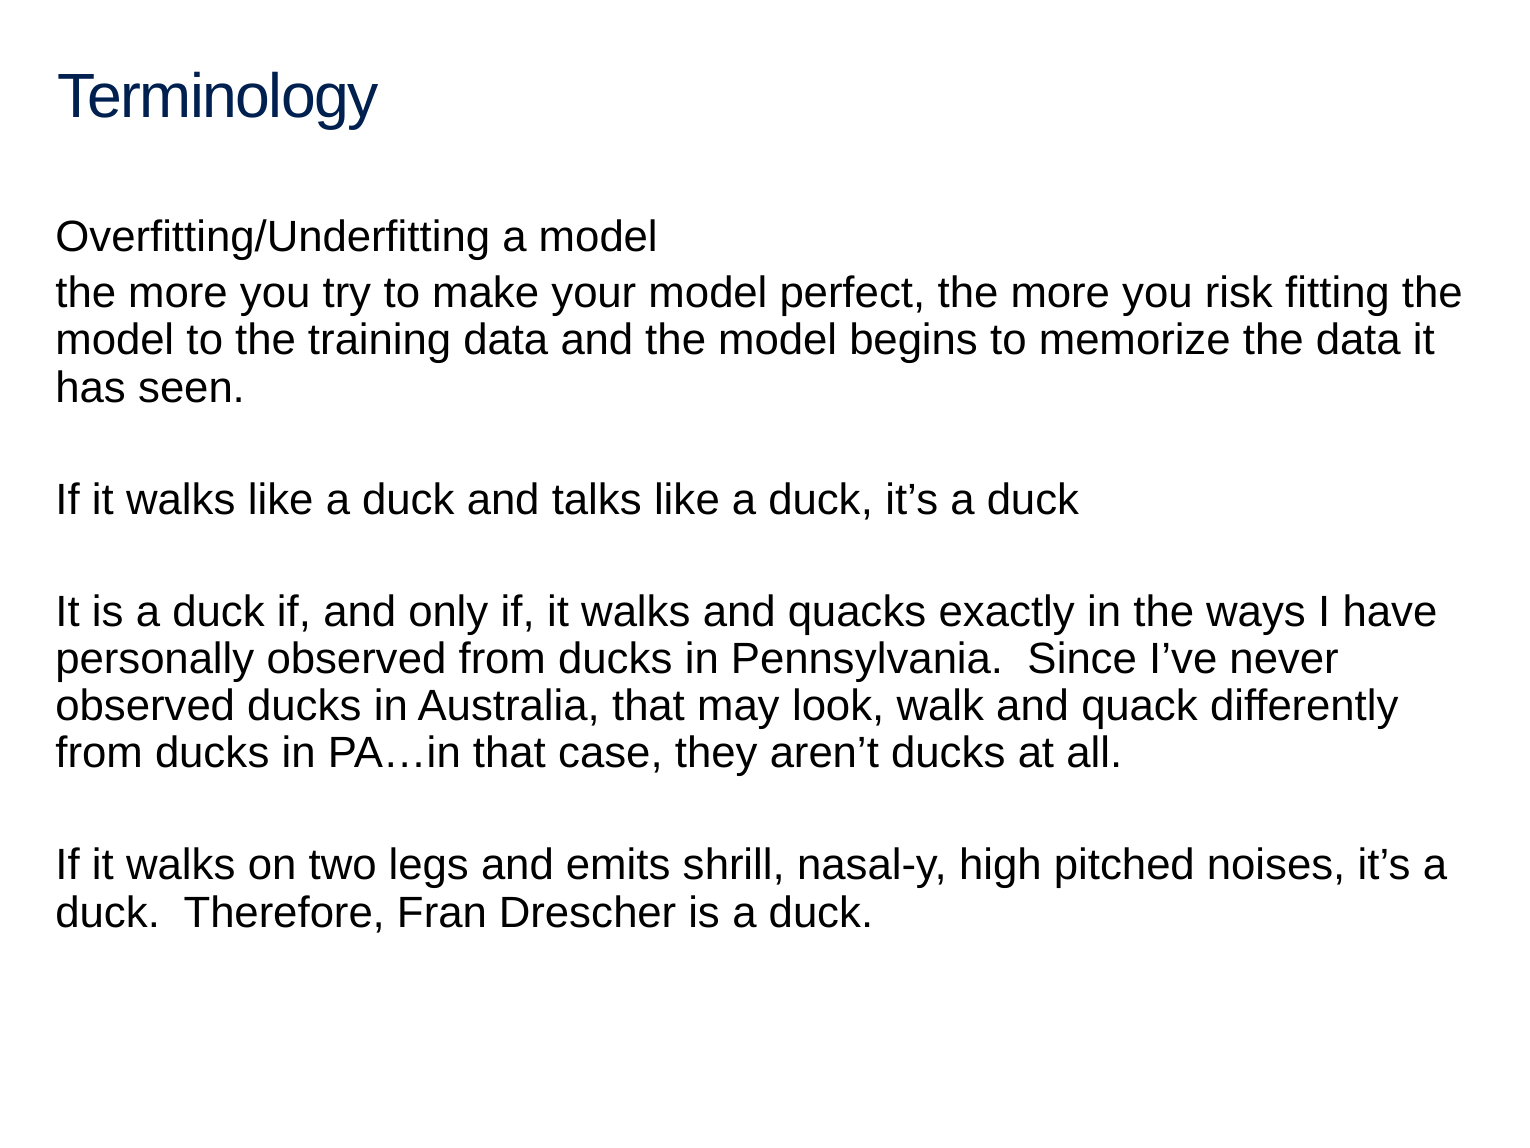

# Terminology
Overfitting/Underfitting a model
the more you try to make your model perfect, the more you risk fitting the model to the training data and the model begins to memorize the data it has seen.

If it walks like a duck and talks like a duck, it’s a duck

It is a duck if, and only if, it walks and quacks exactly in the ways I have personally observed from ducks in Pennsylvania.  Since I’ve never observed ducks in Australia, that may look, walk and quack differently from ducks in PA…in that case, they aren’t ducks at all.

If it walks on two legs and emits shrill, nasal-y, high pitched noises, it’s a duck.  Therefore, Fran Drescher is a duck.